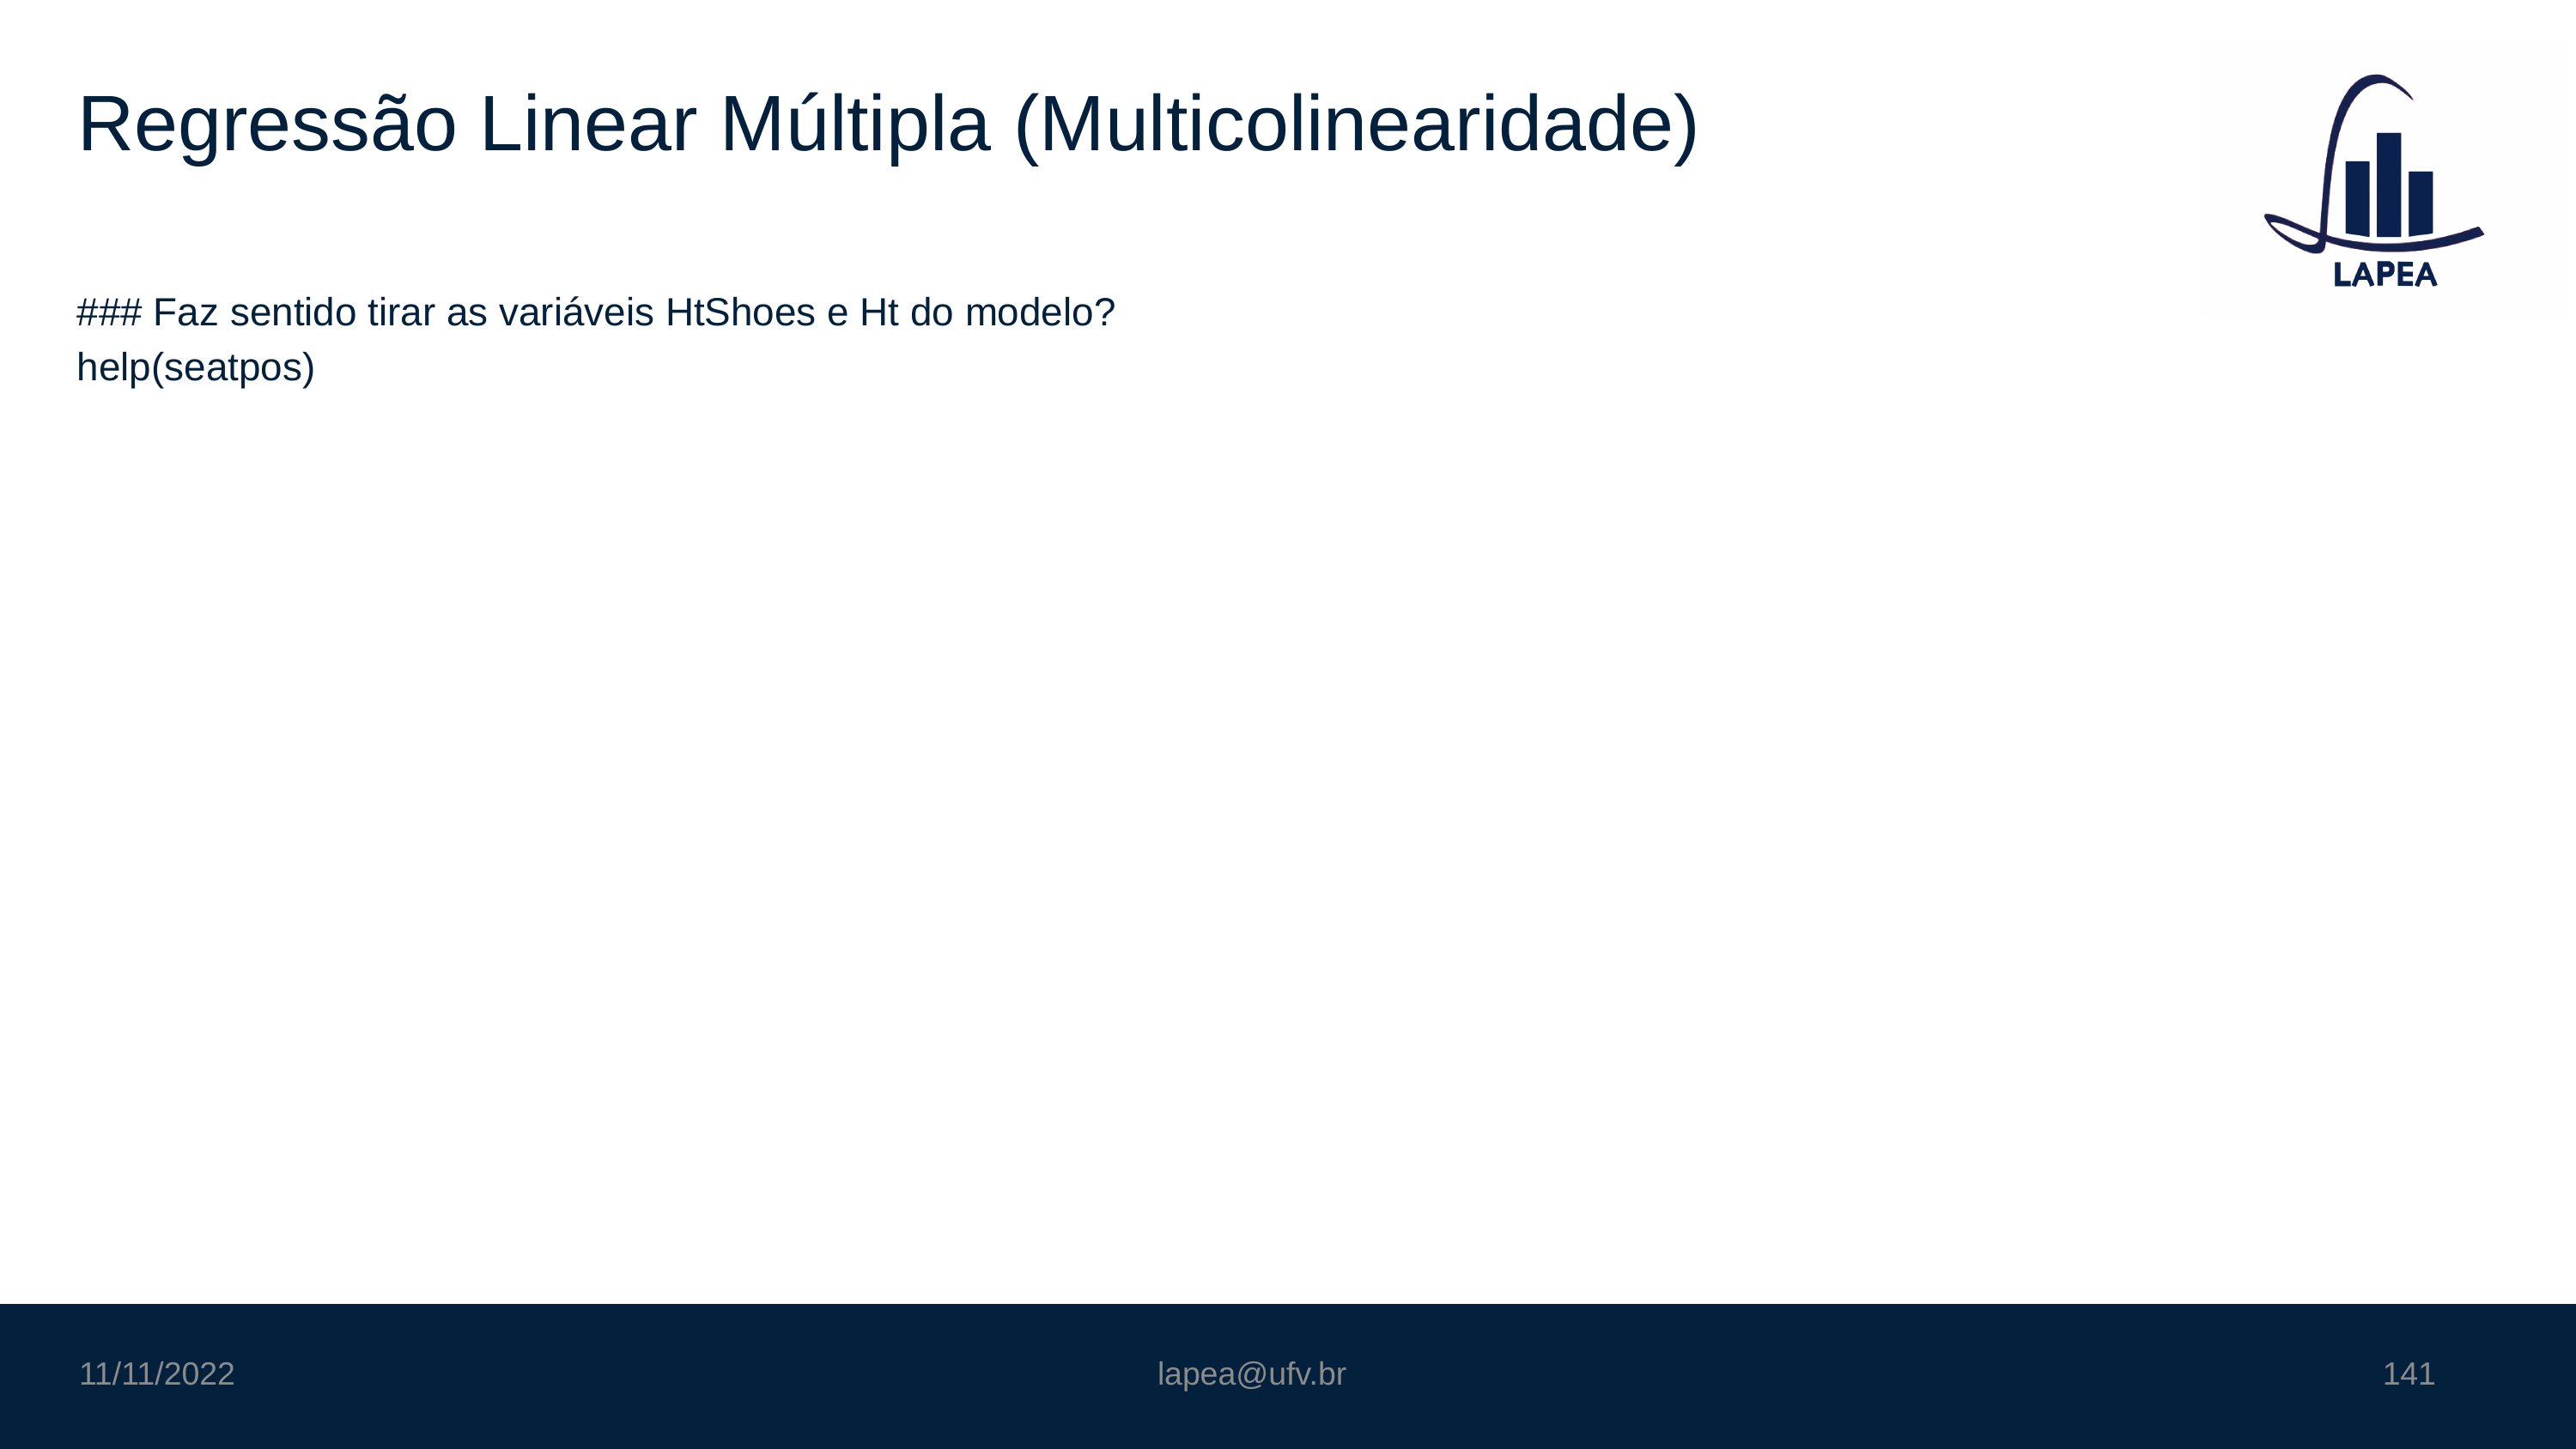

# Regressão Linear Múltipla (Multicolinearidade)

### Faz sentido tirar as variáveis HtShoes e Ht do modelo?
help(seatpos)

11/11/2022
lapea@ufv.br
141